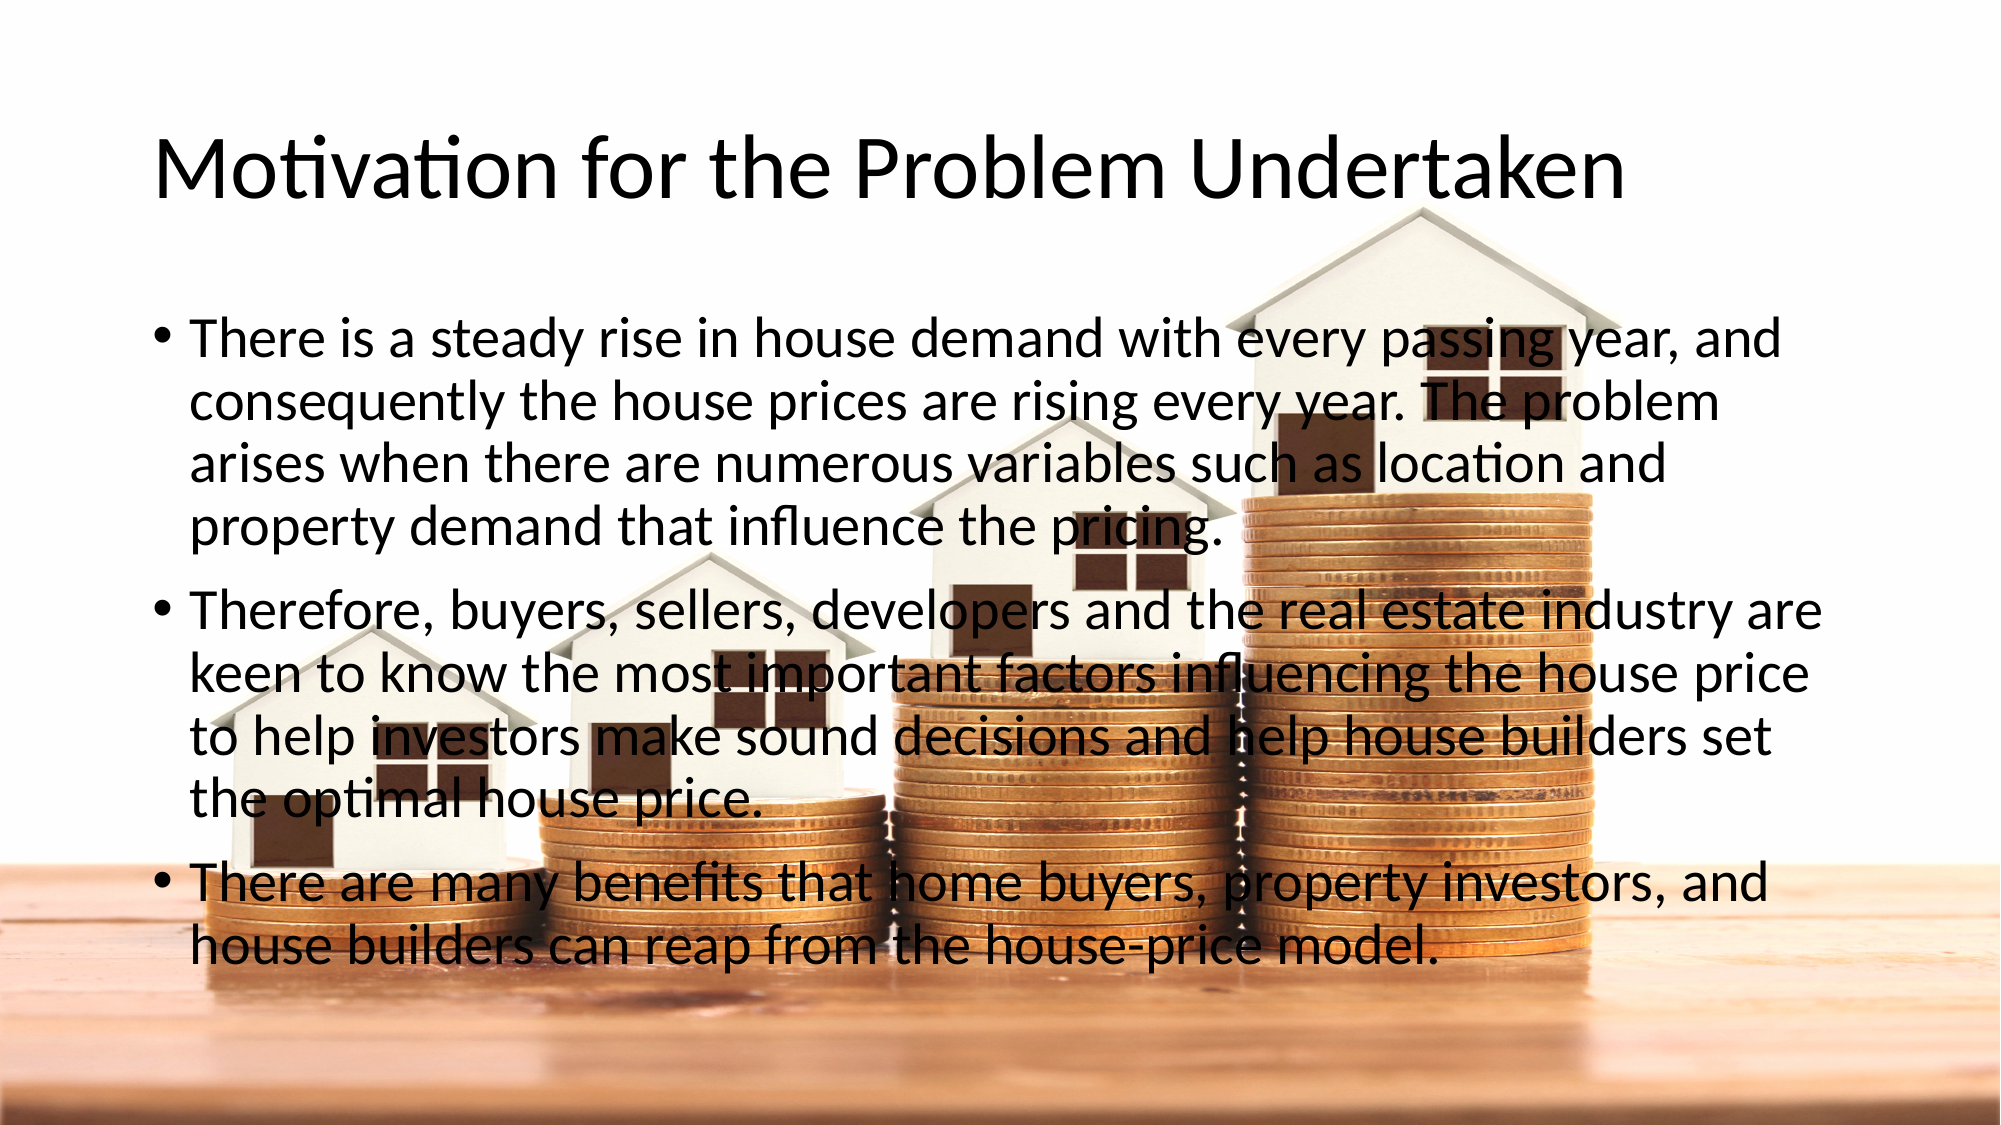

# Motivation for the Problem Undertaken
There is a steady rise in house demand with every passing year, and consequently the house prices are rising every year. The problem arises when there are numerous variables such as location and property demand that influence the pricing.
Therefore, buyers, sellers, developers and the real estate industry are keen to know the most important factors influencing the house price to help investors make sound decisions and help house builders set the optimal house price.
There are many benefits that home buyers, property investors, and house builders can reap from the house-price model.